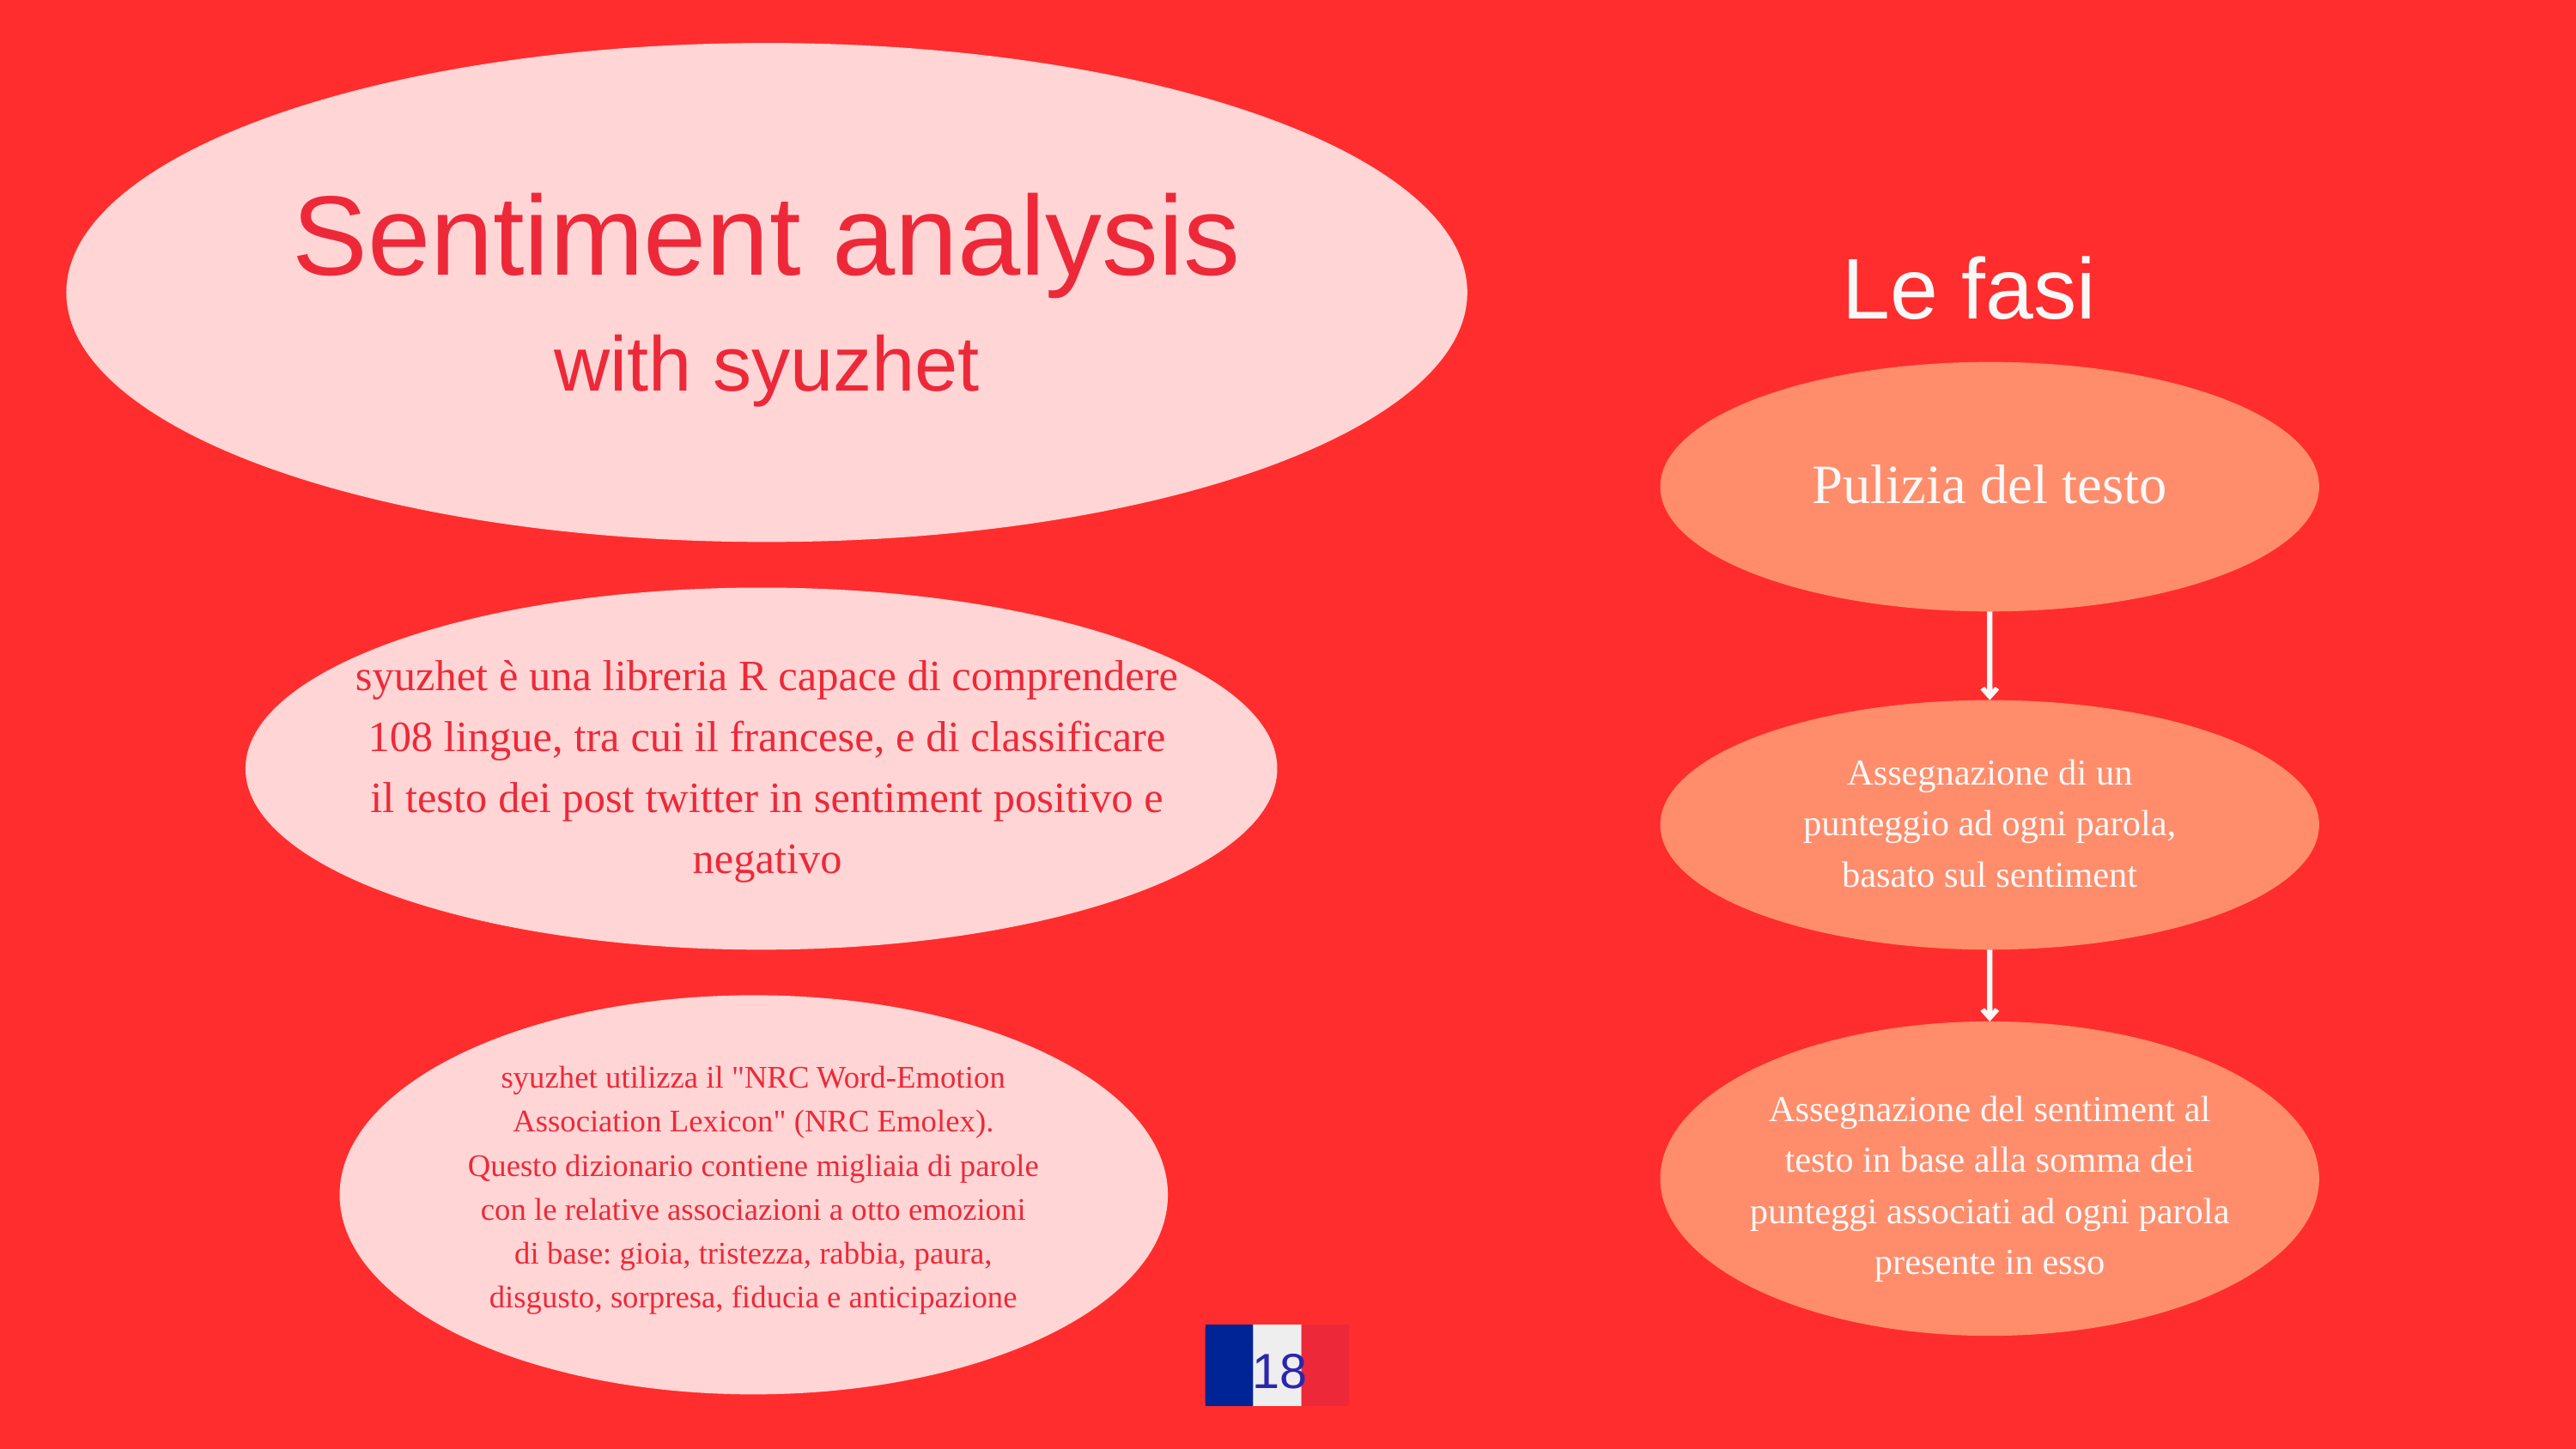

Sentiment analysis
with syuzhet
Le fasi

Pulizia del testo

syuzhet è una libreria R capace di comprendere 108 lingue, tra cui il francese, e di classificare il testo dei post twitter in sentiment positivo e negativo

Assegnazione di un punteggio ad ogni parola, basato sul sentiment

syuzhet utilizza il "NRC Word-Emotion Association Lexicon" (NRC Emolex). Questo dizionario contiene migliaia di parole con le relative associazioni a otto emozioni di base: gioia, tristezza, rabbia, paura, disgusto, sorpresa, fiducia e anticipazione
Assegnazione del sentiment al testo in base alla somma dei punteggi associati ad ogni parola presente in esso

18